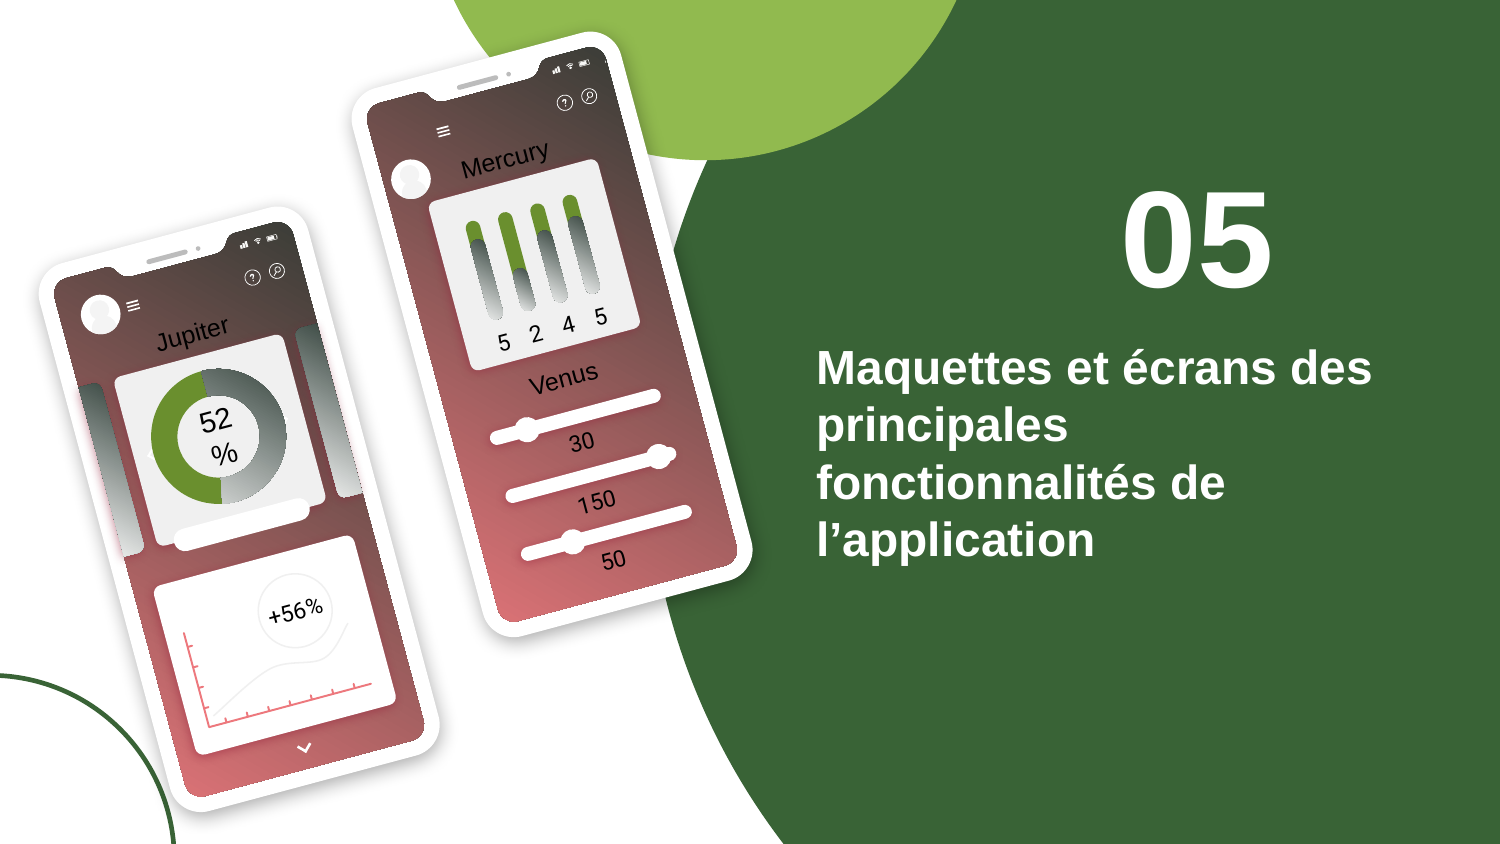

Mercury

5

4

Jupiter
2

5

Venus

52%

30

150

50

+56%

# 05
Maquettes et écrans des principales fonctionnalités de l’application